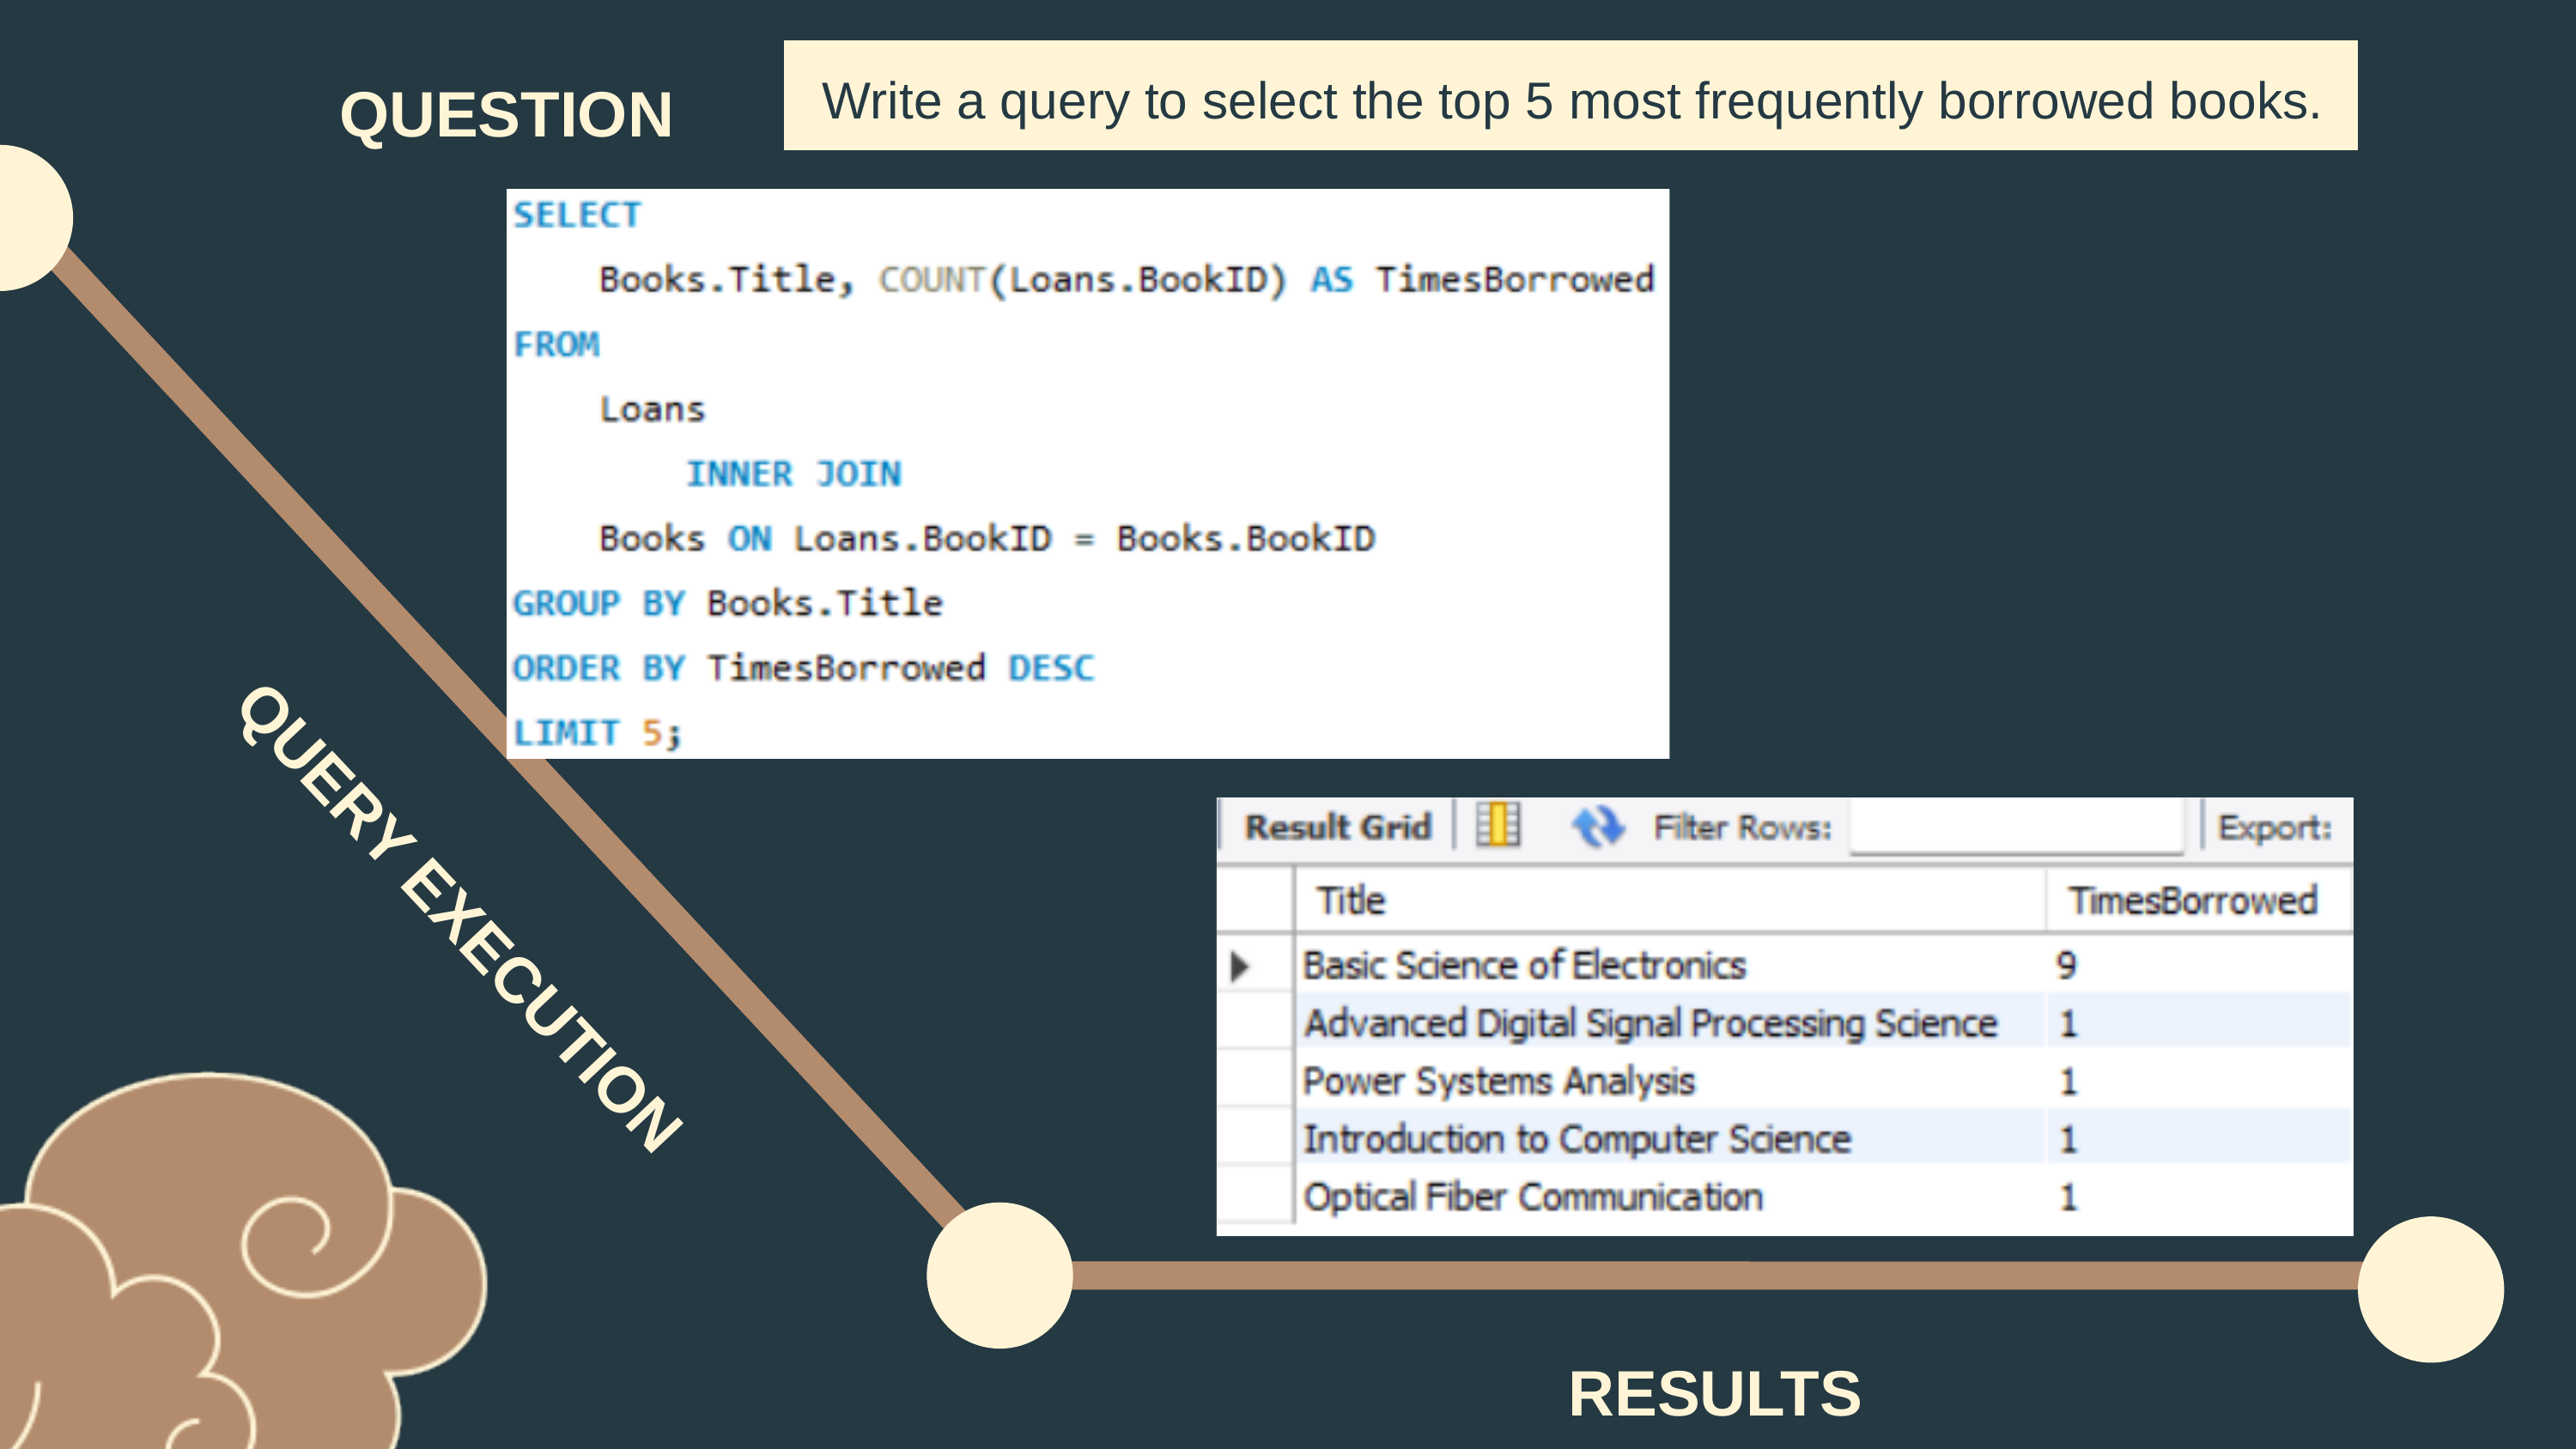

Write a query to select the top 5 most frequently borrowed books.
QUESTION

QUERY EXECUTION

RESULTS